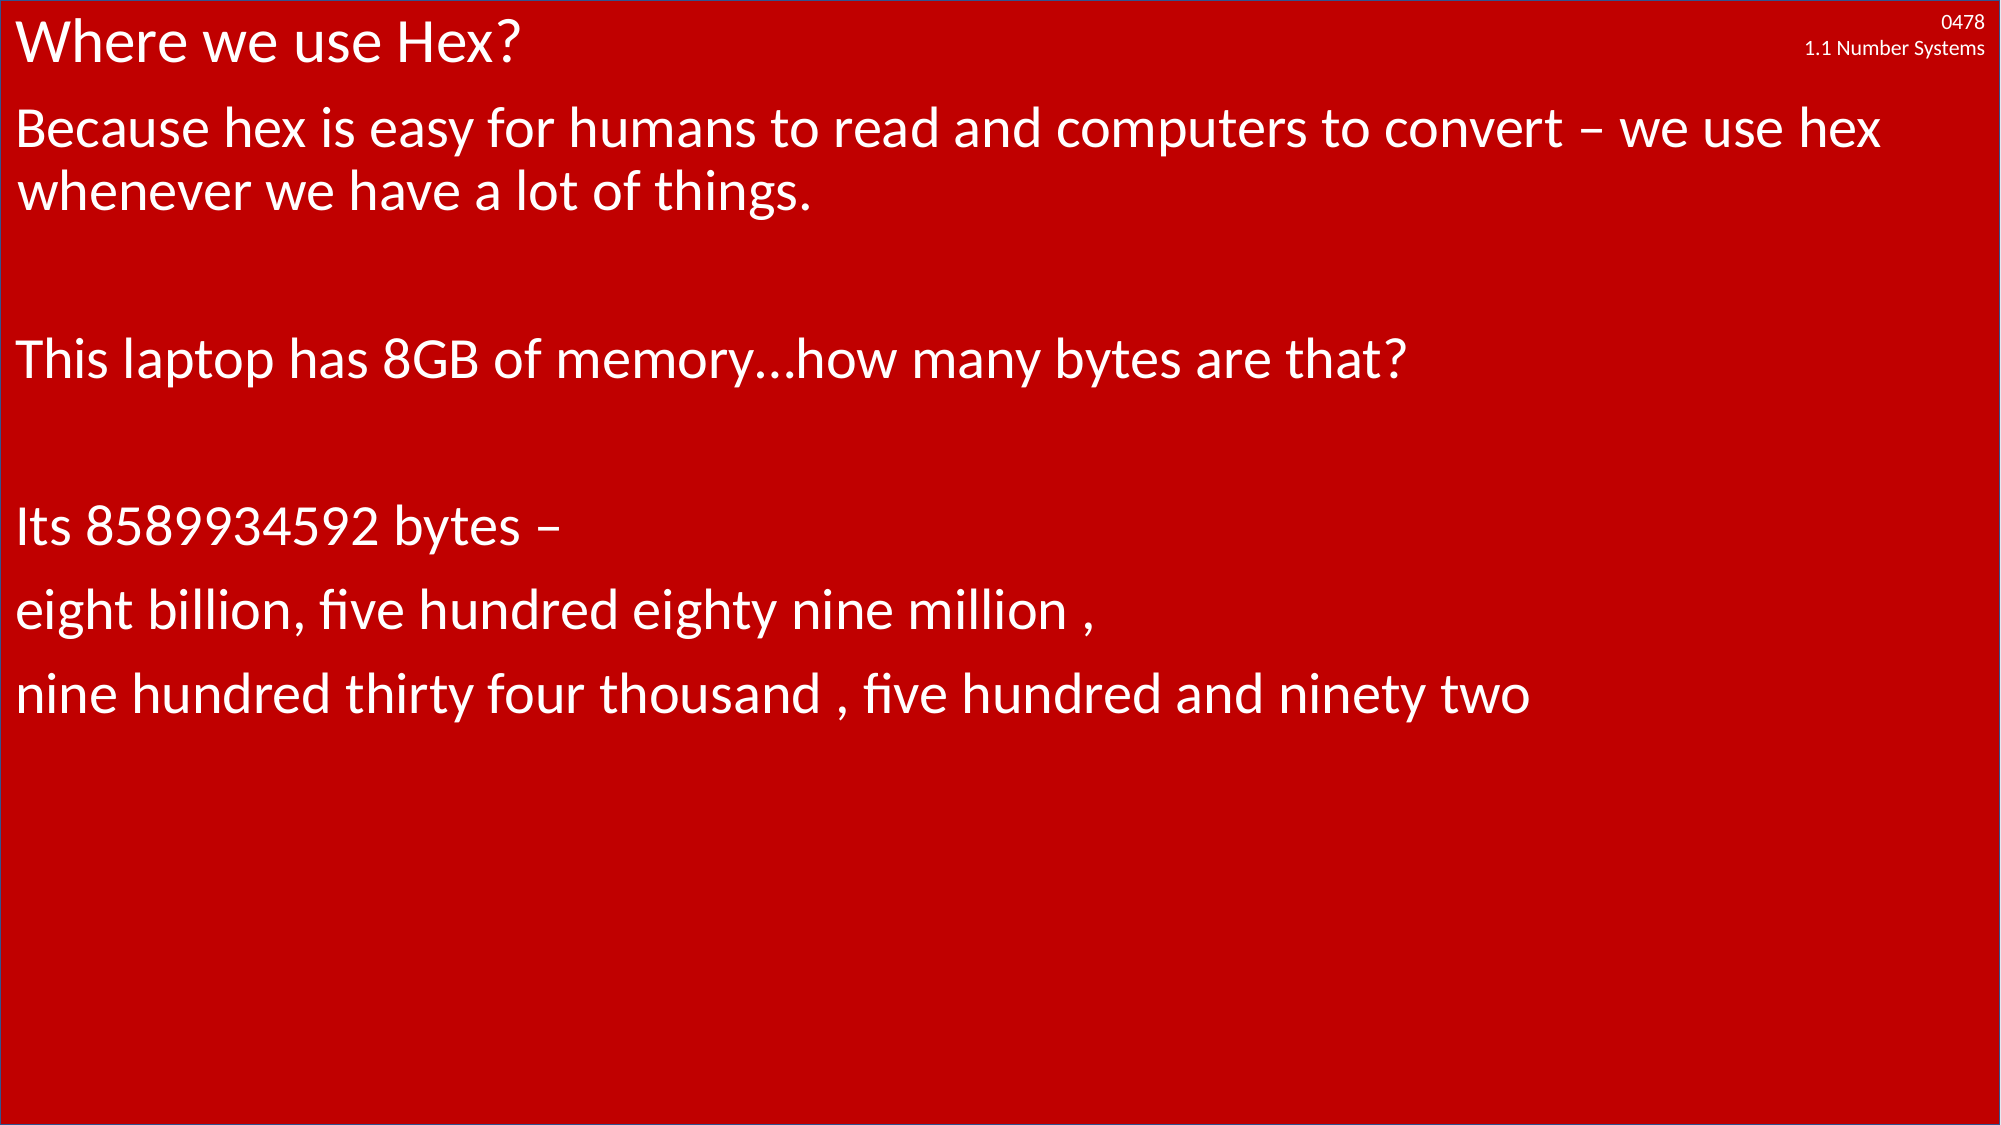

# Where we use Hex?
Because hex is easy for humans to read and computers to convert – we use hex whenever we have a lot of things.

This laptop has 8GB of memory…how many bytes are that?

Its 8589934592 bytes –
eight billion, five hundred eighty nine million ,
nine hundred thirty four thousand , five hundred and ninety two